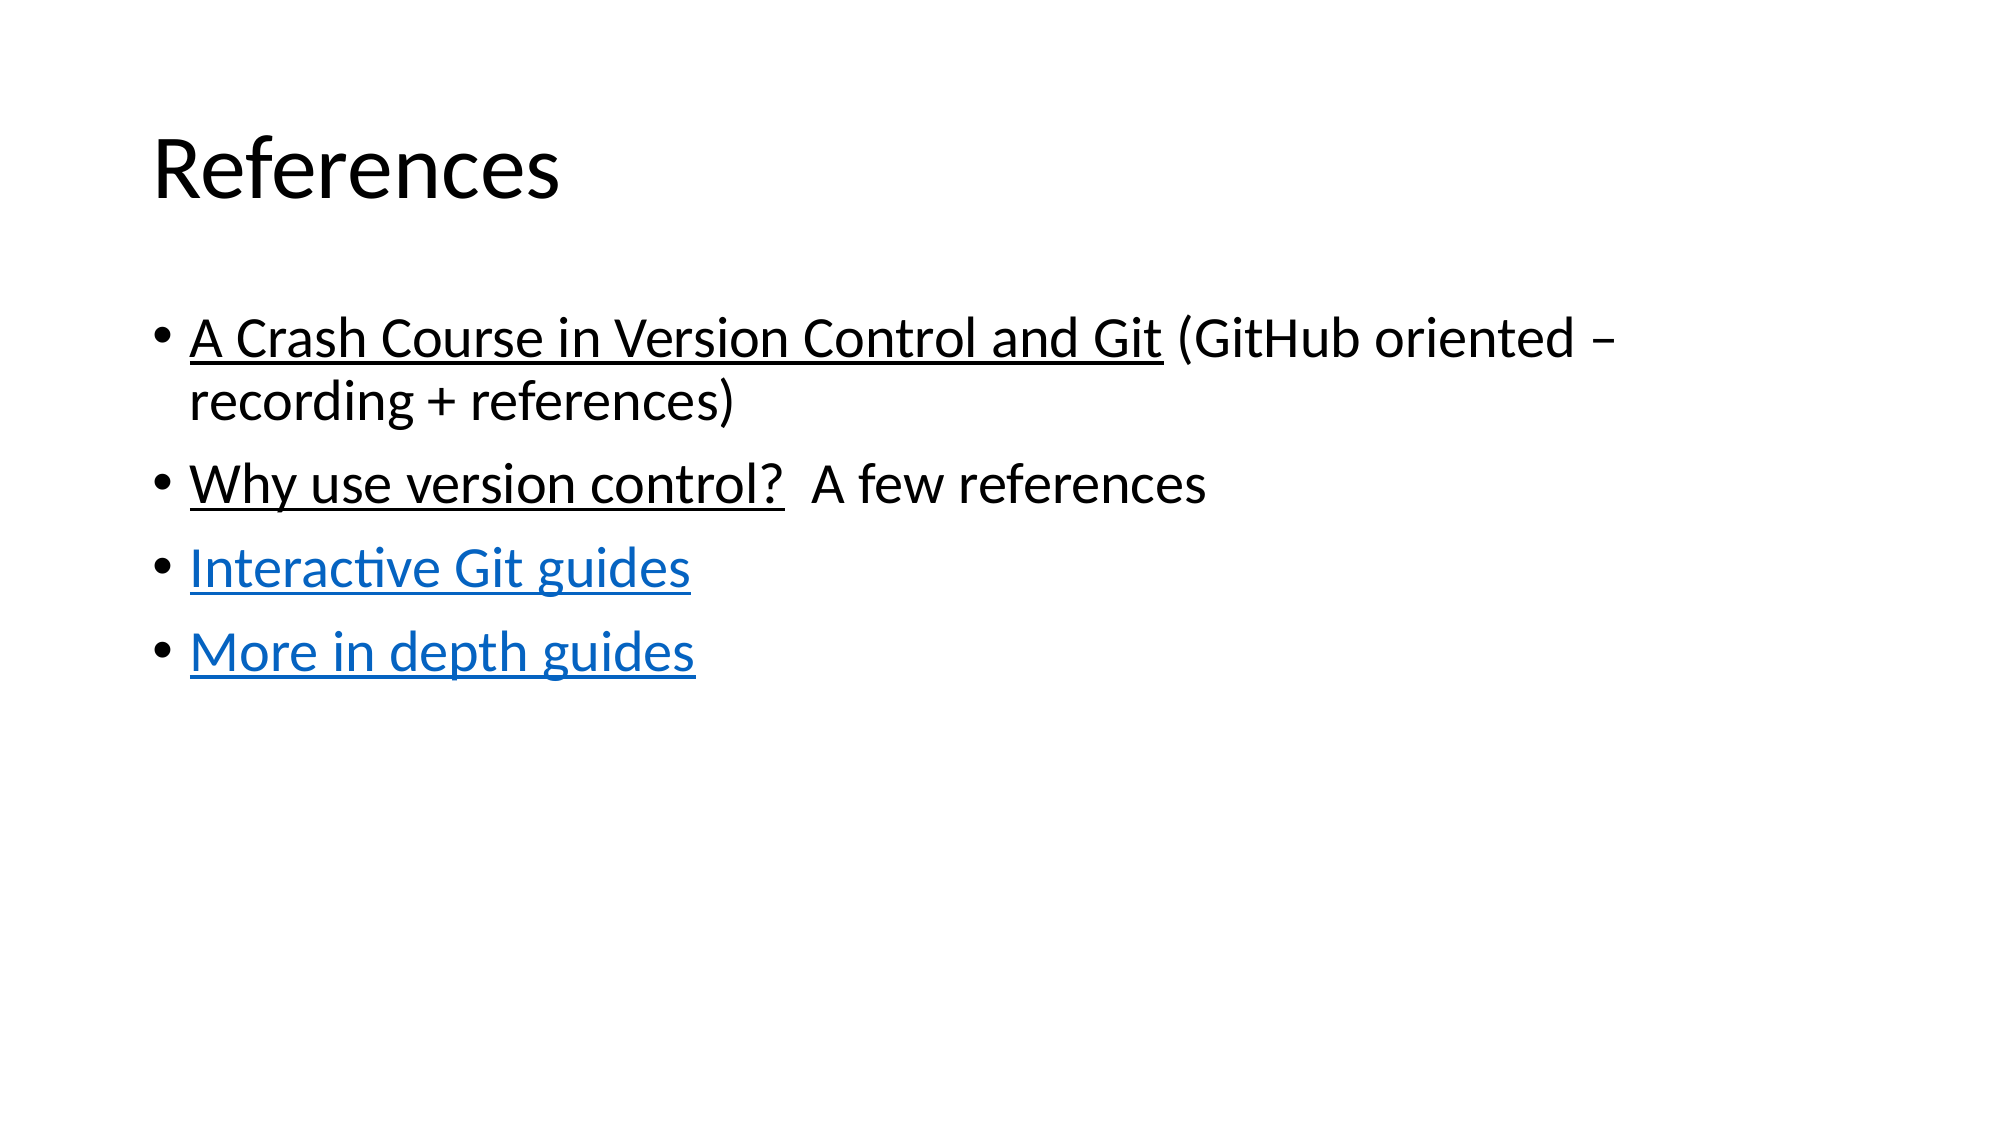

# References
A Crash Course in Version Control and Git (GitHub oriented – recording + references)
Why use version control?  A few references
Interactive Git guides
More in depth guides